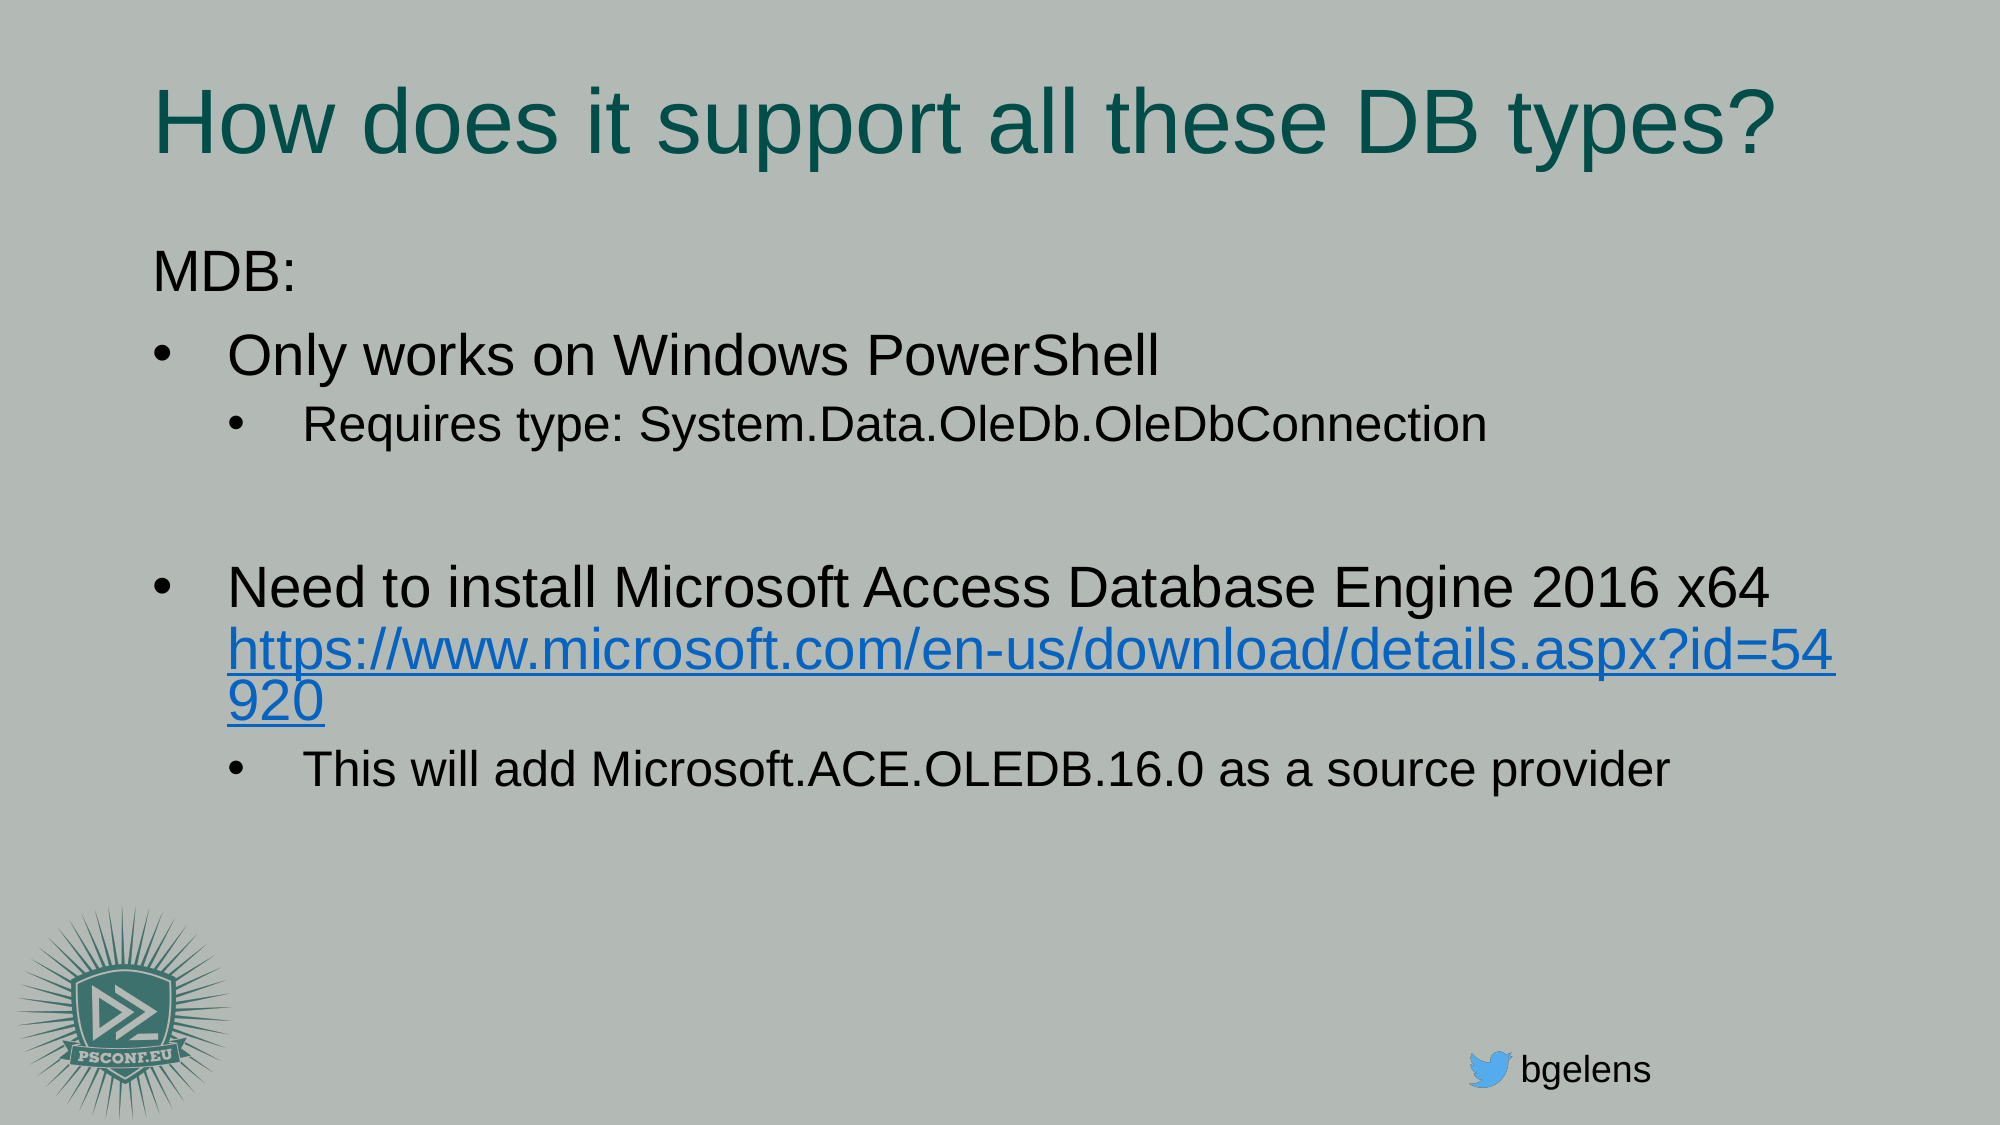

# How does it support all these DB types?
MDB:
Only works on Windows PowerShell
Requires type: System.Data.OleDb.OleDbConnection

Need to install Microsoft Access Database Engine 2016 x64
https://www.microsoft.com/en-us/download/details.aspx?id=54920
This will add Microsoft.ACE.OLEDB.16.0 as a source provider
bgelens